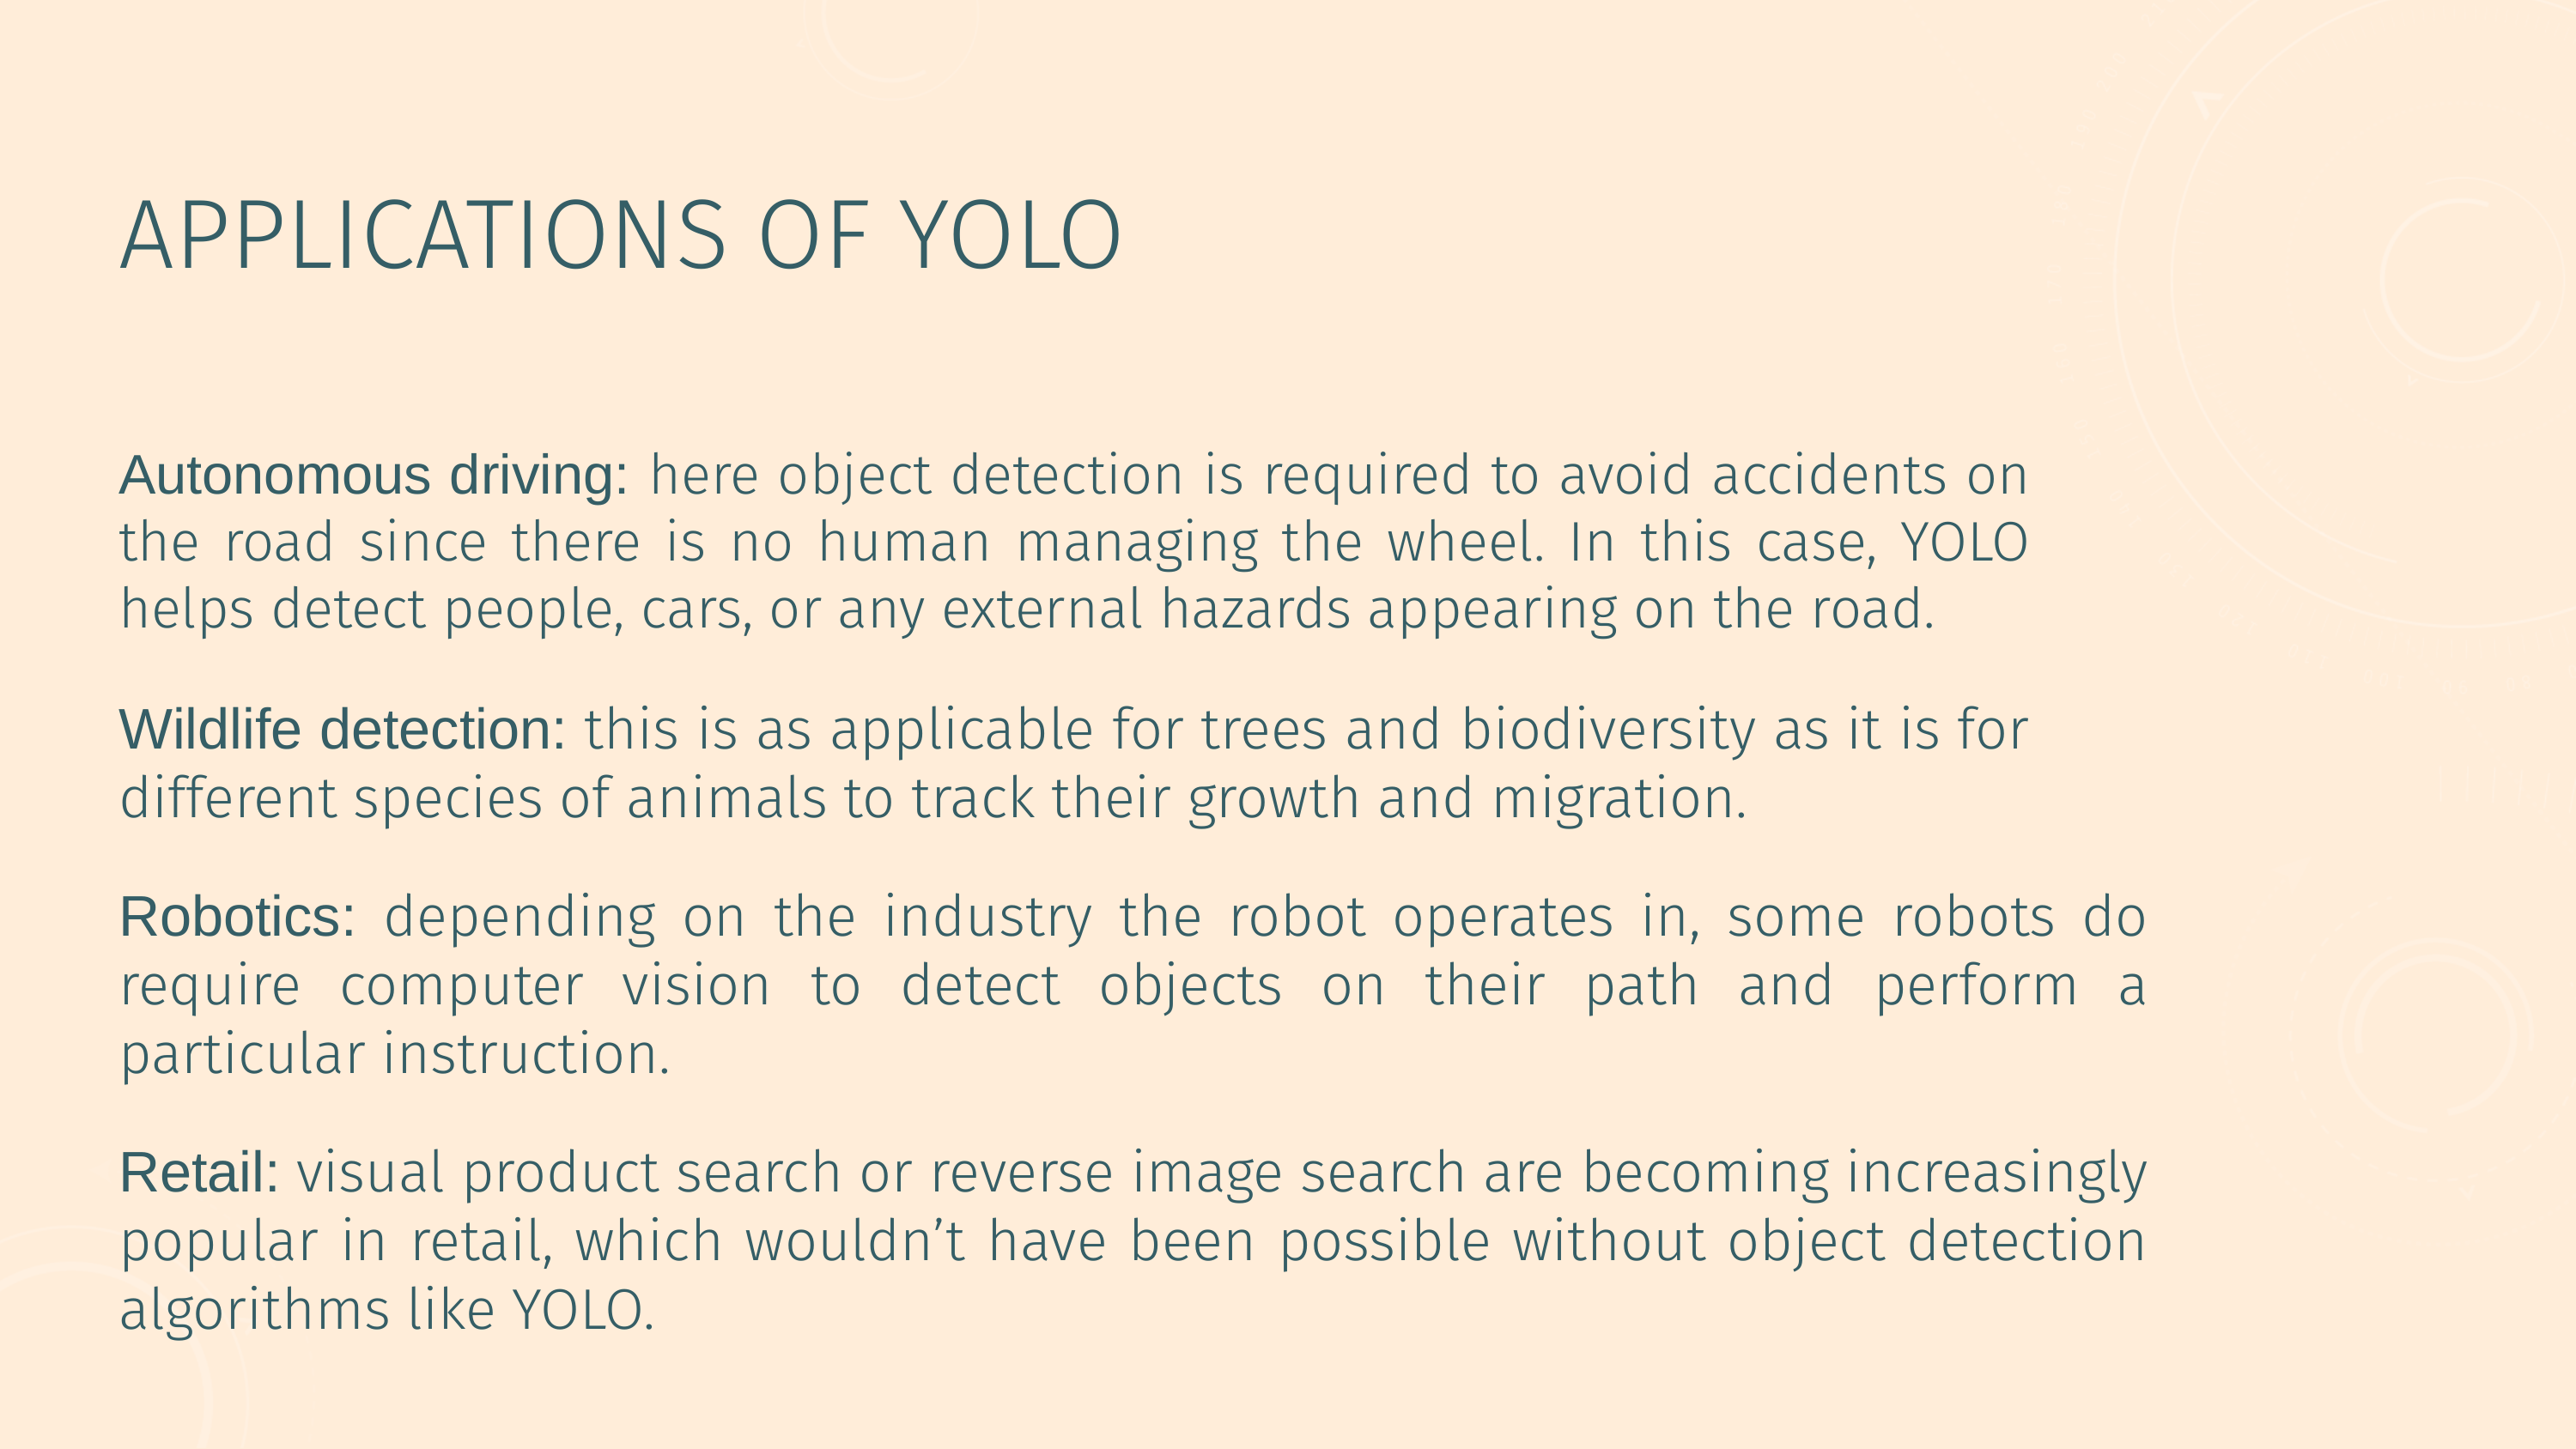

APPLICATIONS OF YOLO

Autonomous driving: here object detection is required to avoid accidents on the road since there is no human managing the wheel. In this case, YOLO helps detect people, cars, or any external hazards appearing on the road.
Wildlife detection: this is as applicable for trees and biodiversity as it is for different species of animals to track their growth and migration.
Robotics: depending on the industry the robot operates in, some robots do require computer vision to detect objects on their path and perform a particular instruction.
Retail: visual product search or reverse image search are becoming increasingly popular in retail, which wouldn’t have been possible without object detection algorithms like YOLO.